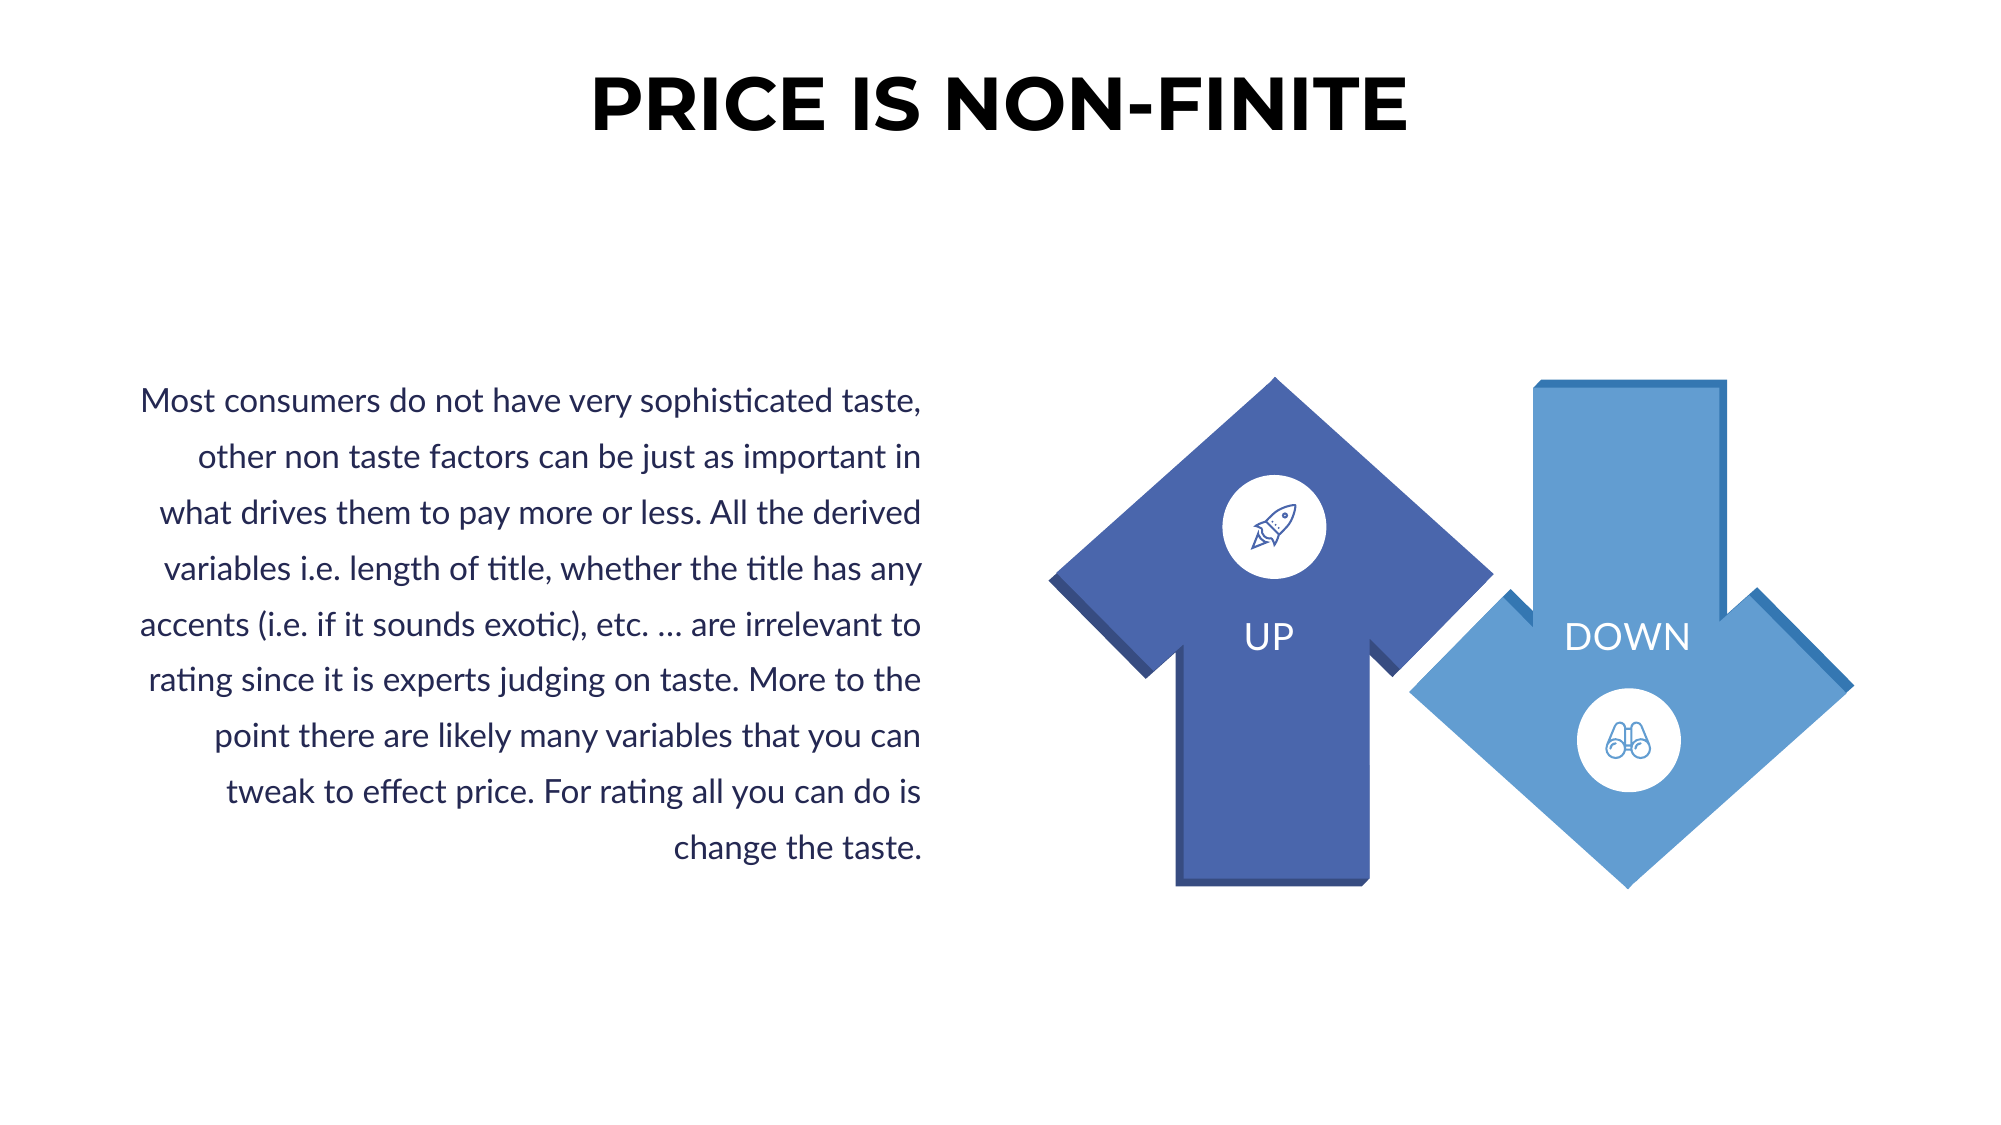

PRICE IS NON-FINITE
Most consumers do not have very sophisticated taste, other non taste factors can be just as important in what drives them to pay more or less. All the derived variables i.e. length of title, whether the title has any accents (i.e. if it sounds exotic), etc. … are irrelevant to rating since it is experts judging on taste. More to the point there are likely many variables that you can tweak to effect price. For rating all you can do is change the taste.

DOWN

UP